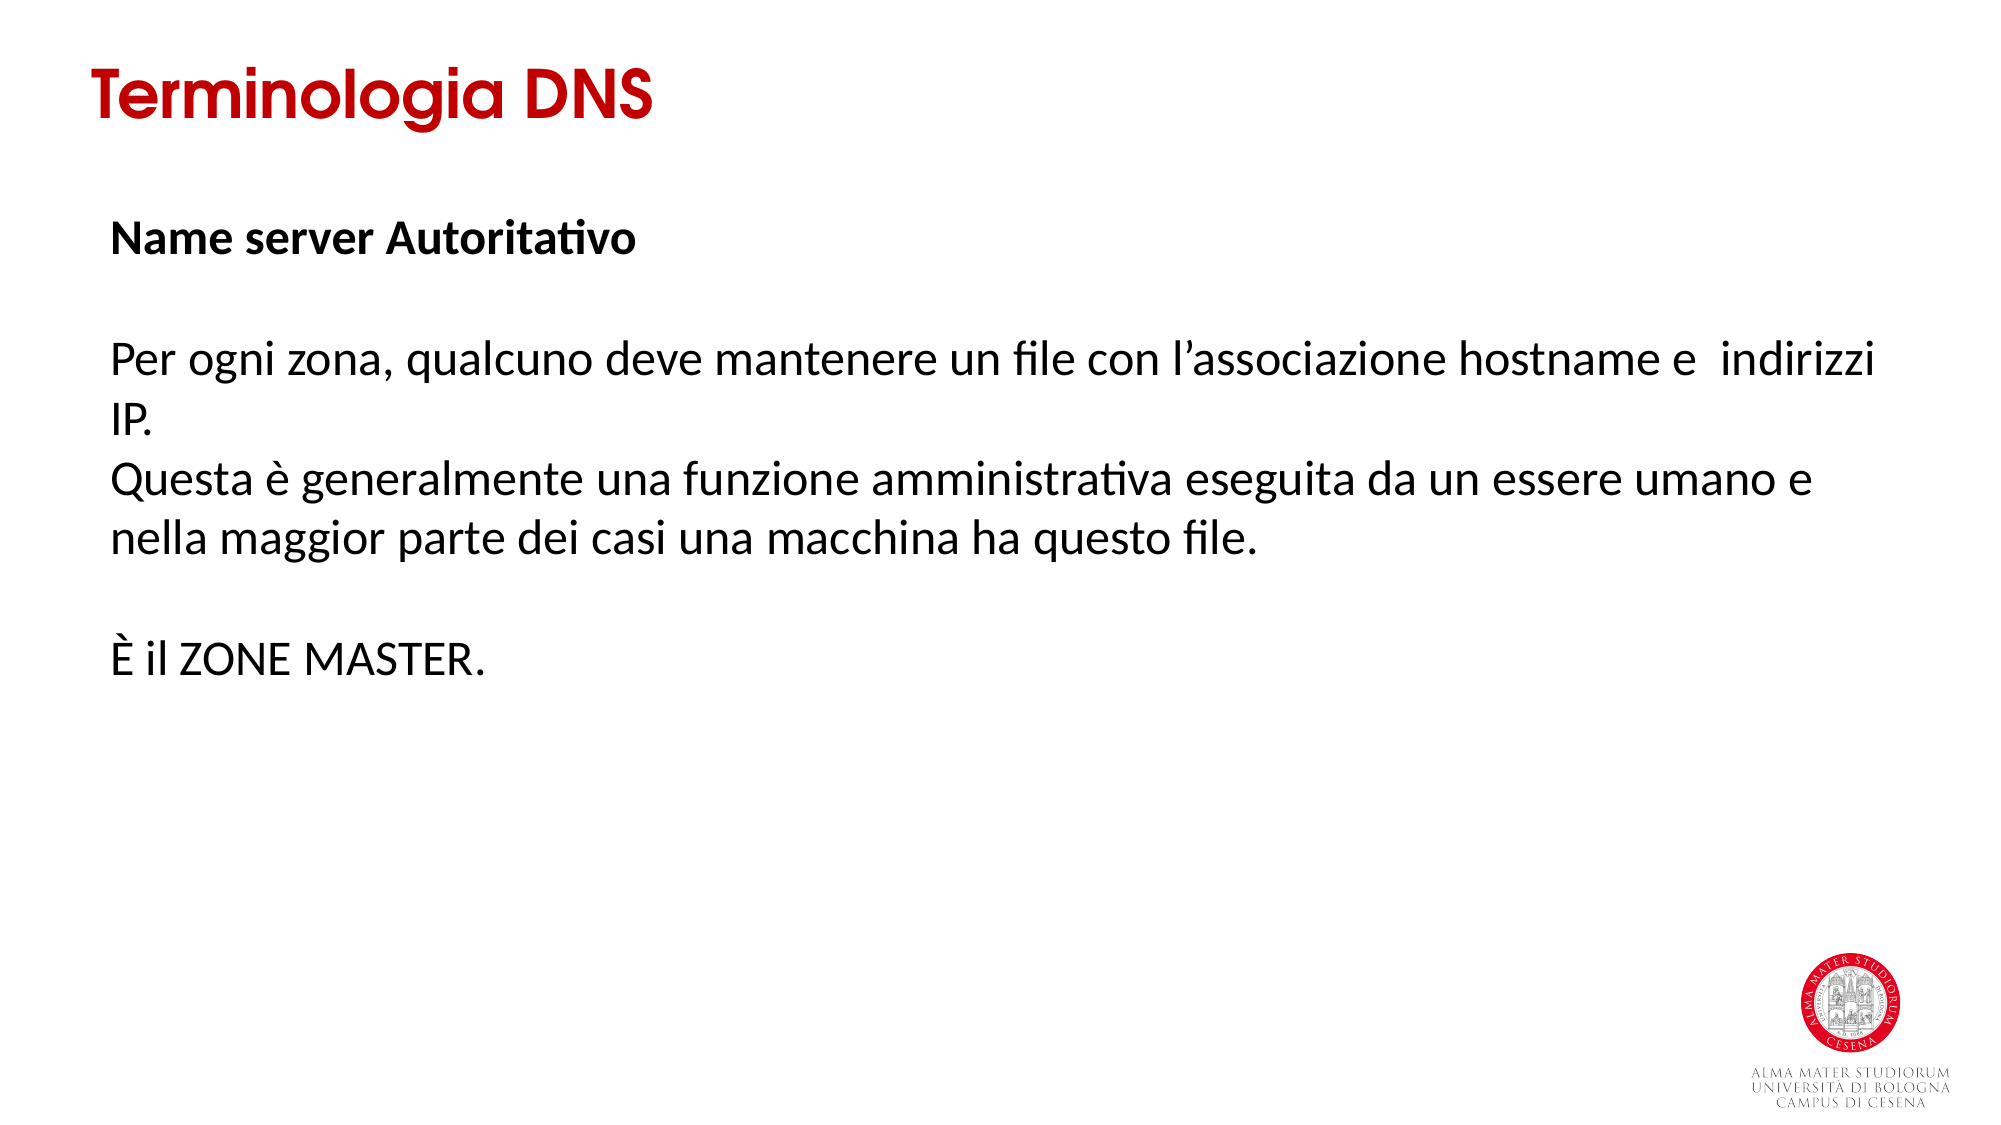

Terminologia DNS
Name server Autoritativo

Per ogni zona, qualcuno deve mantenere un file con l’associazione hostname e  indirizzi IP.
Questa è generalmente una funzione amministrativa eseguita da un essere umano e nella maggior parte dei casi una macchina ha questo file.

È il ZONE MASTER.